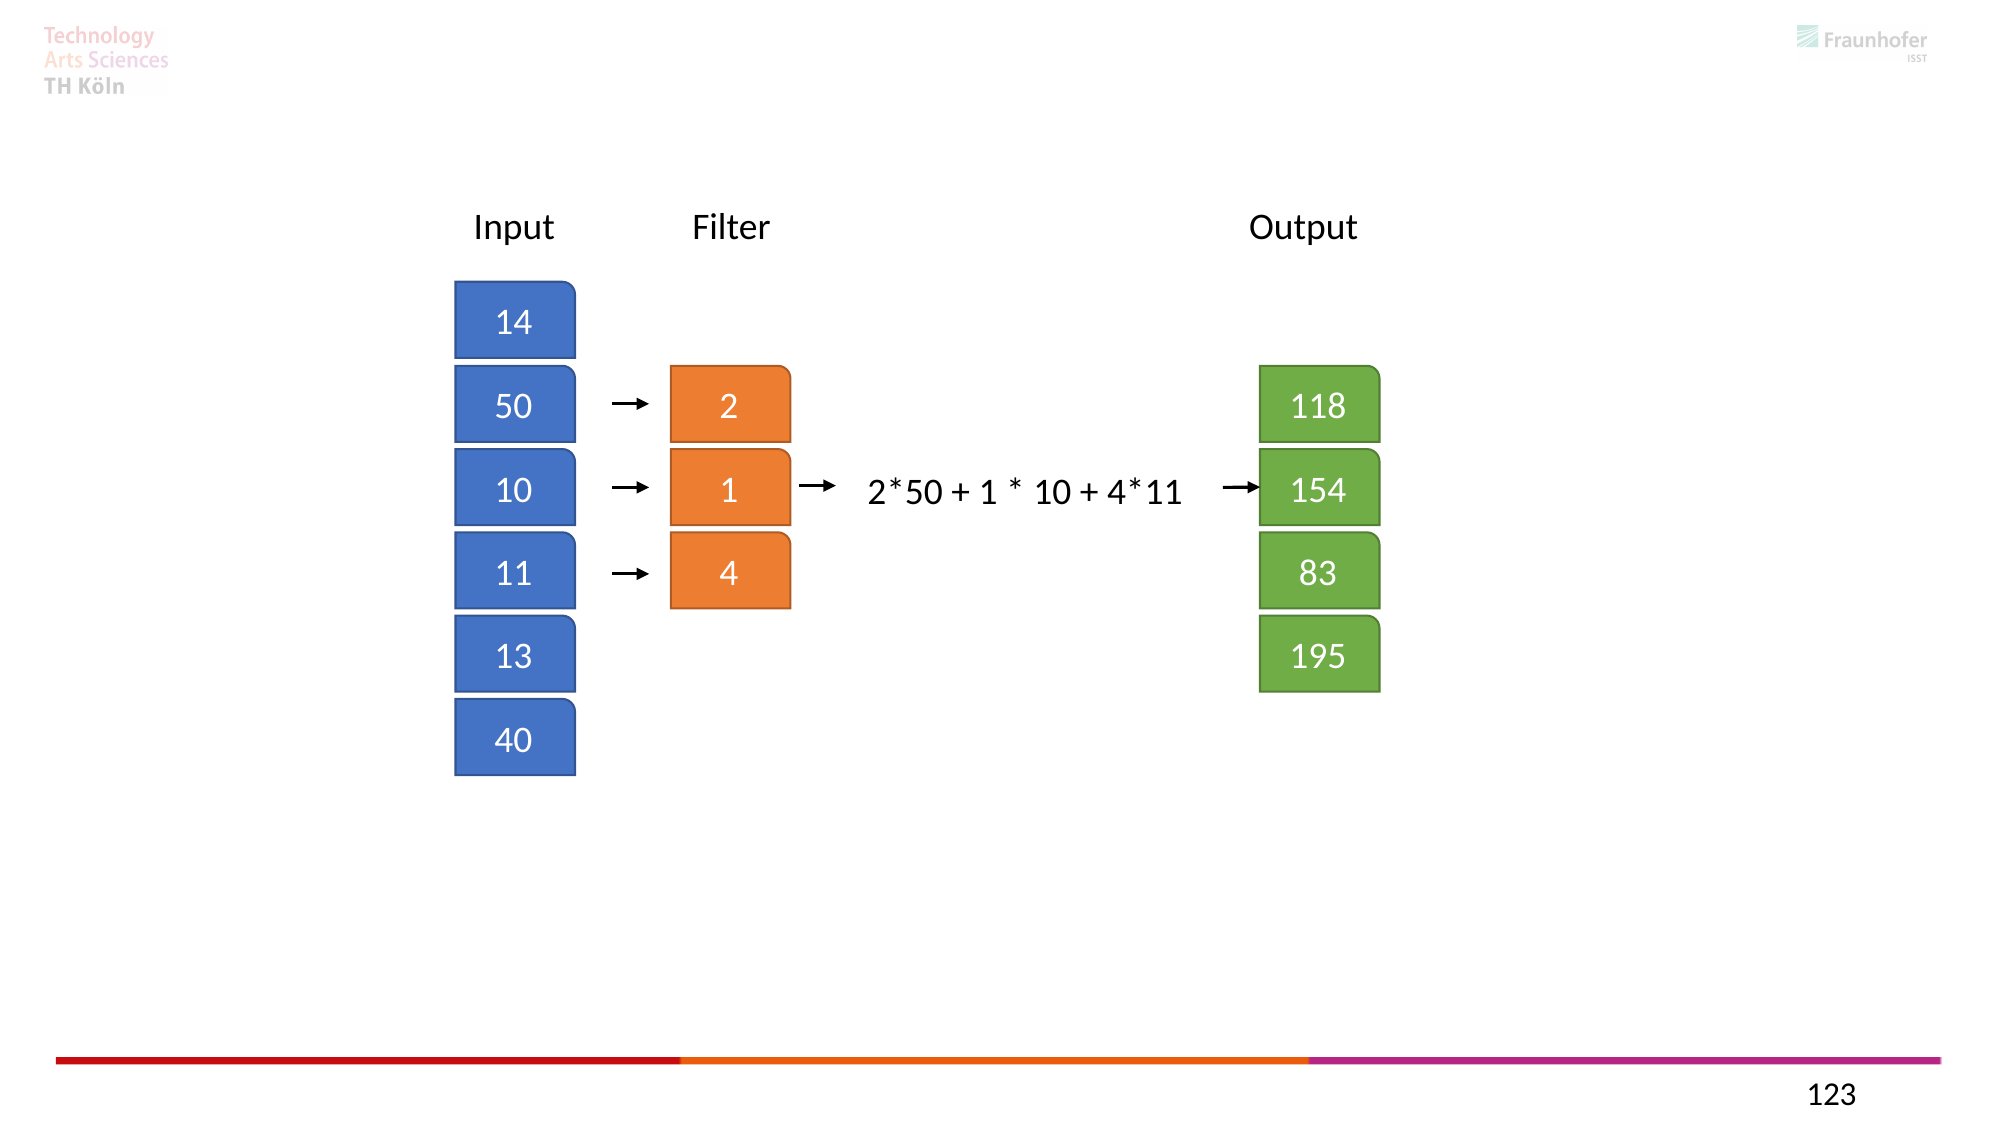

Input
Filter
Output
14
2
118
50
154
10
1
2*50 + 1 * 10 + 4*11
83
4
11
195
13
40
123